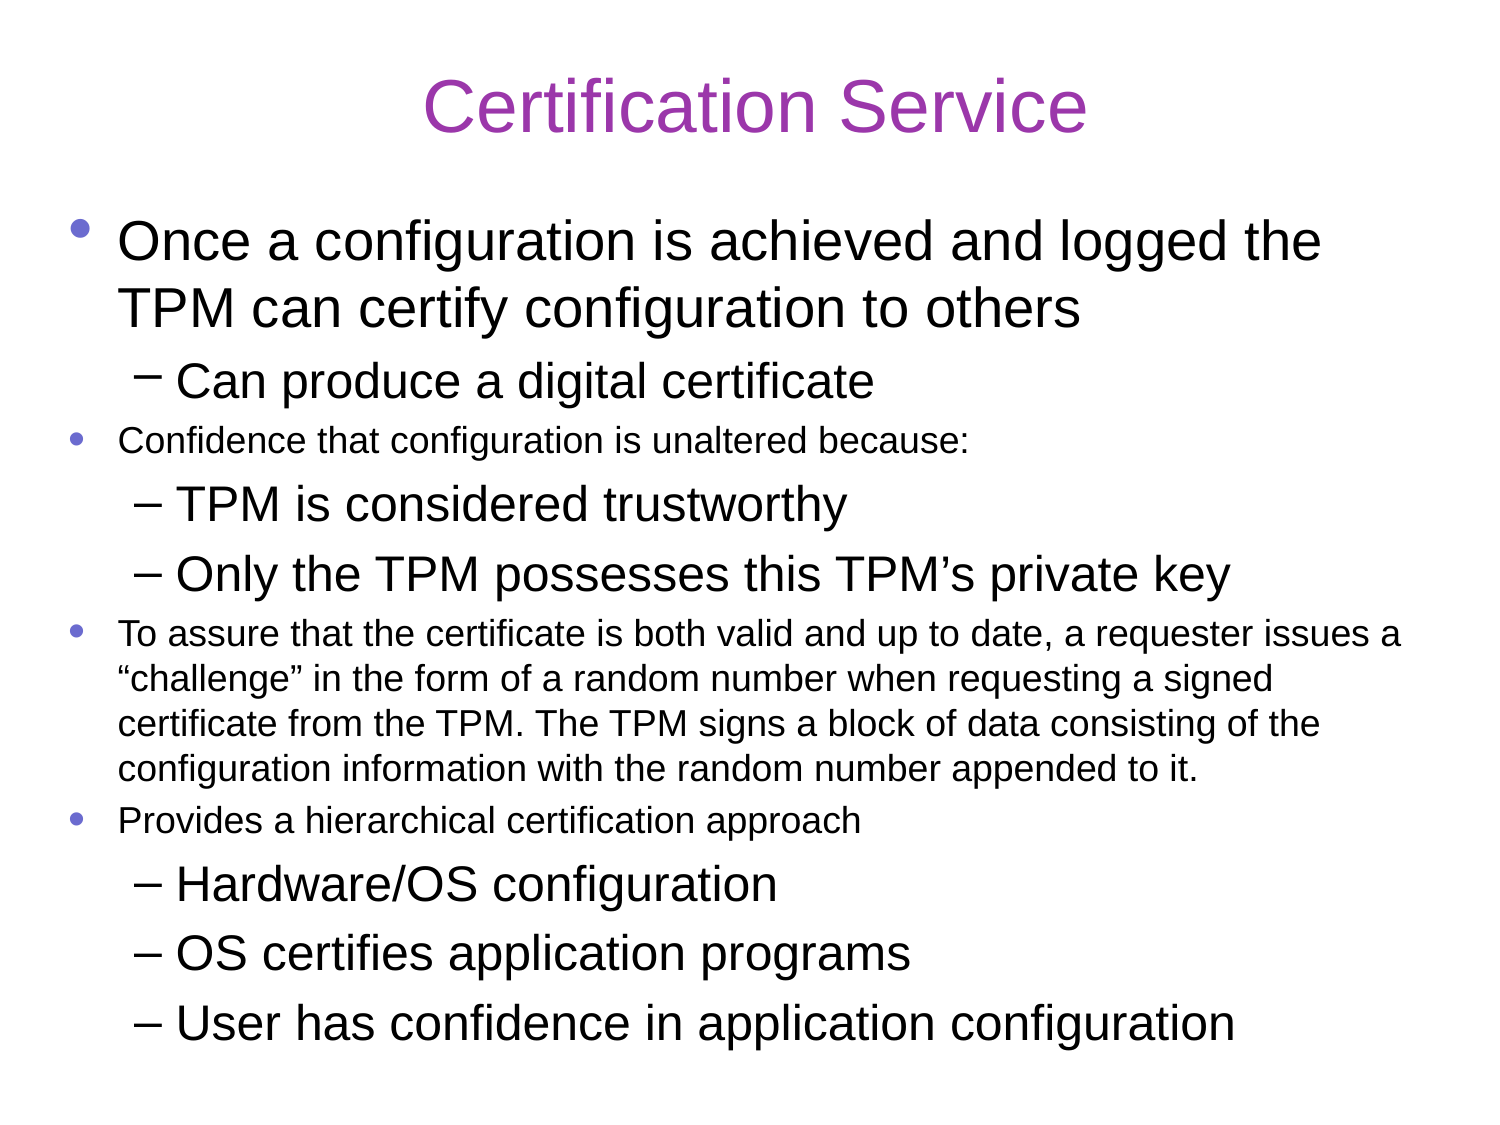

# Certification Service
Once a configuration is achieved and logged the TPM can certify configuration to others
Can produce a digital certificate
Confidence that configuration is unaltered because:
TPM is considered trustworthy
Only the TPM possesses this TPM’s private key
To assure that the certificate is both valid and up to date, a requester issues a “challenge” in the form of a random number when requesting a signed certificate from the TPM. The TPM signs a block of data consisting of the configuration information with the random number appended to it.
Provides a hierarchical certification approach
Hardware/OS configuration
OS certifies application programs
User has confidence in application configuration
28